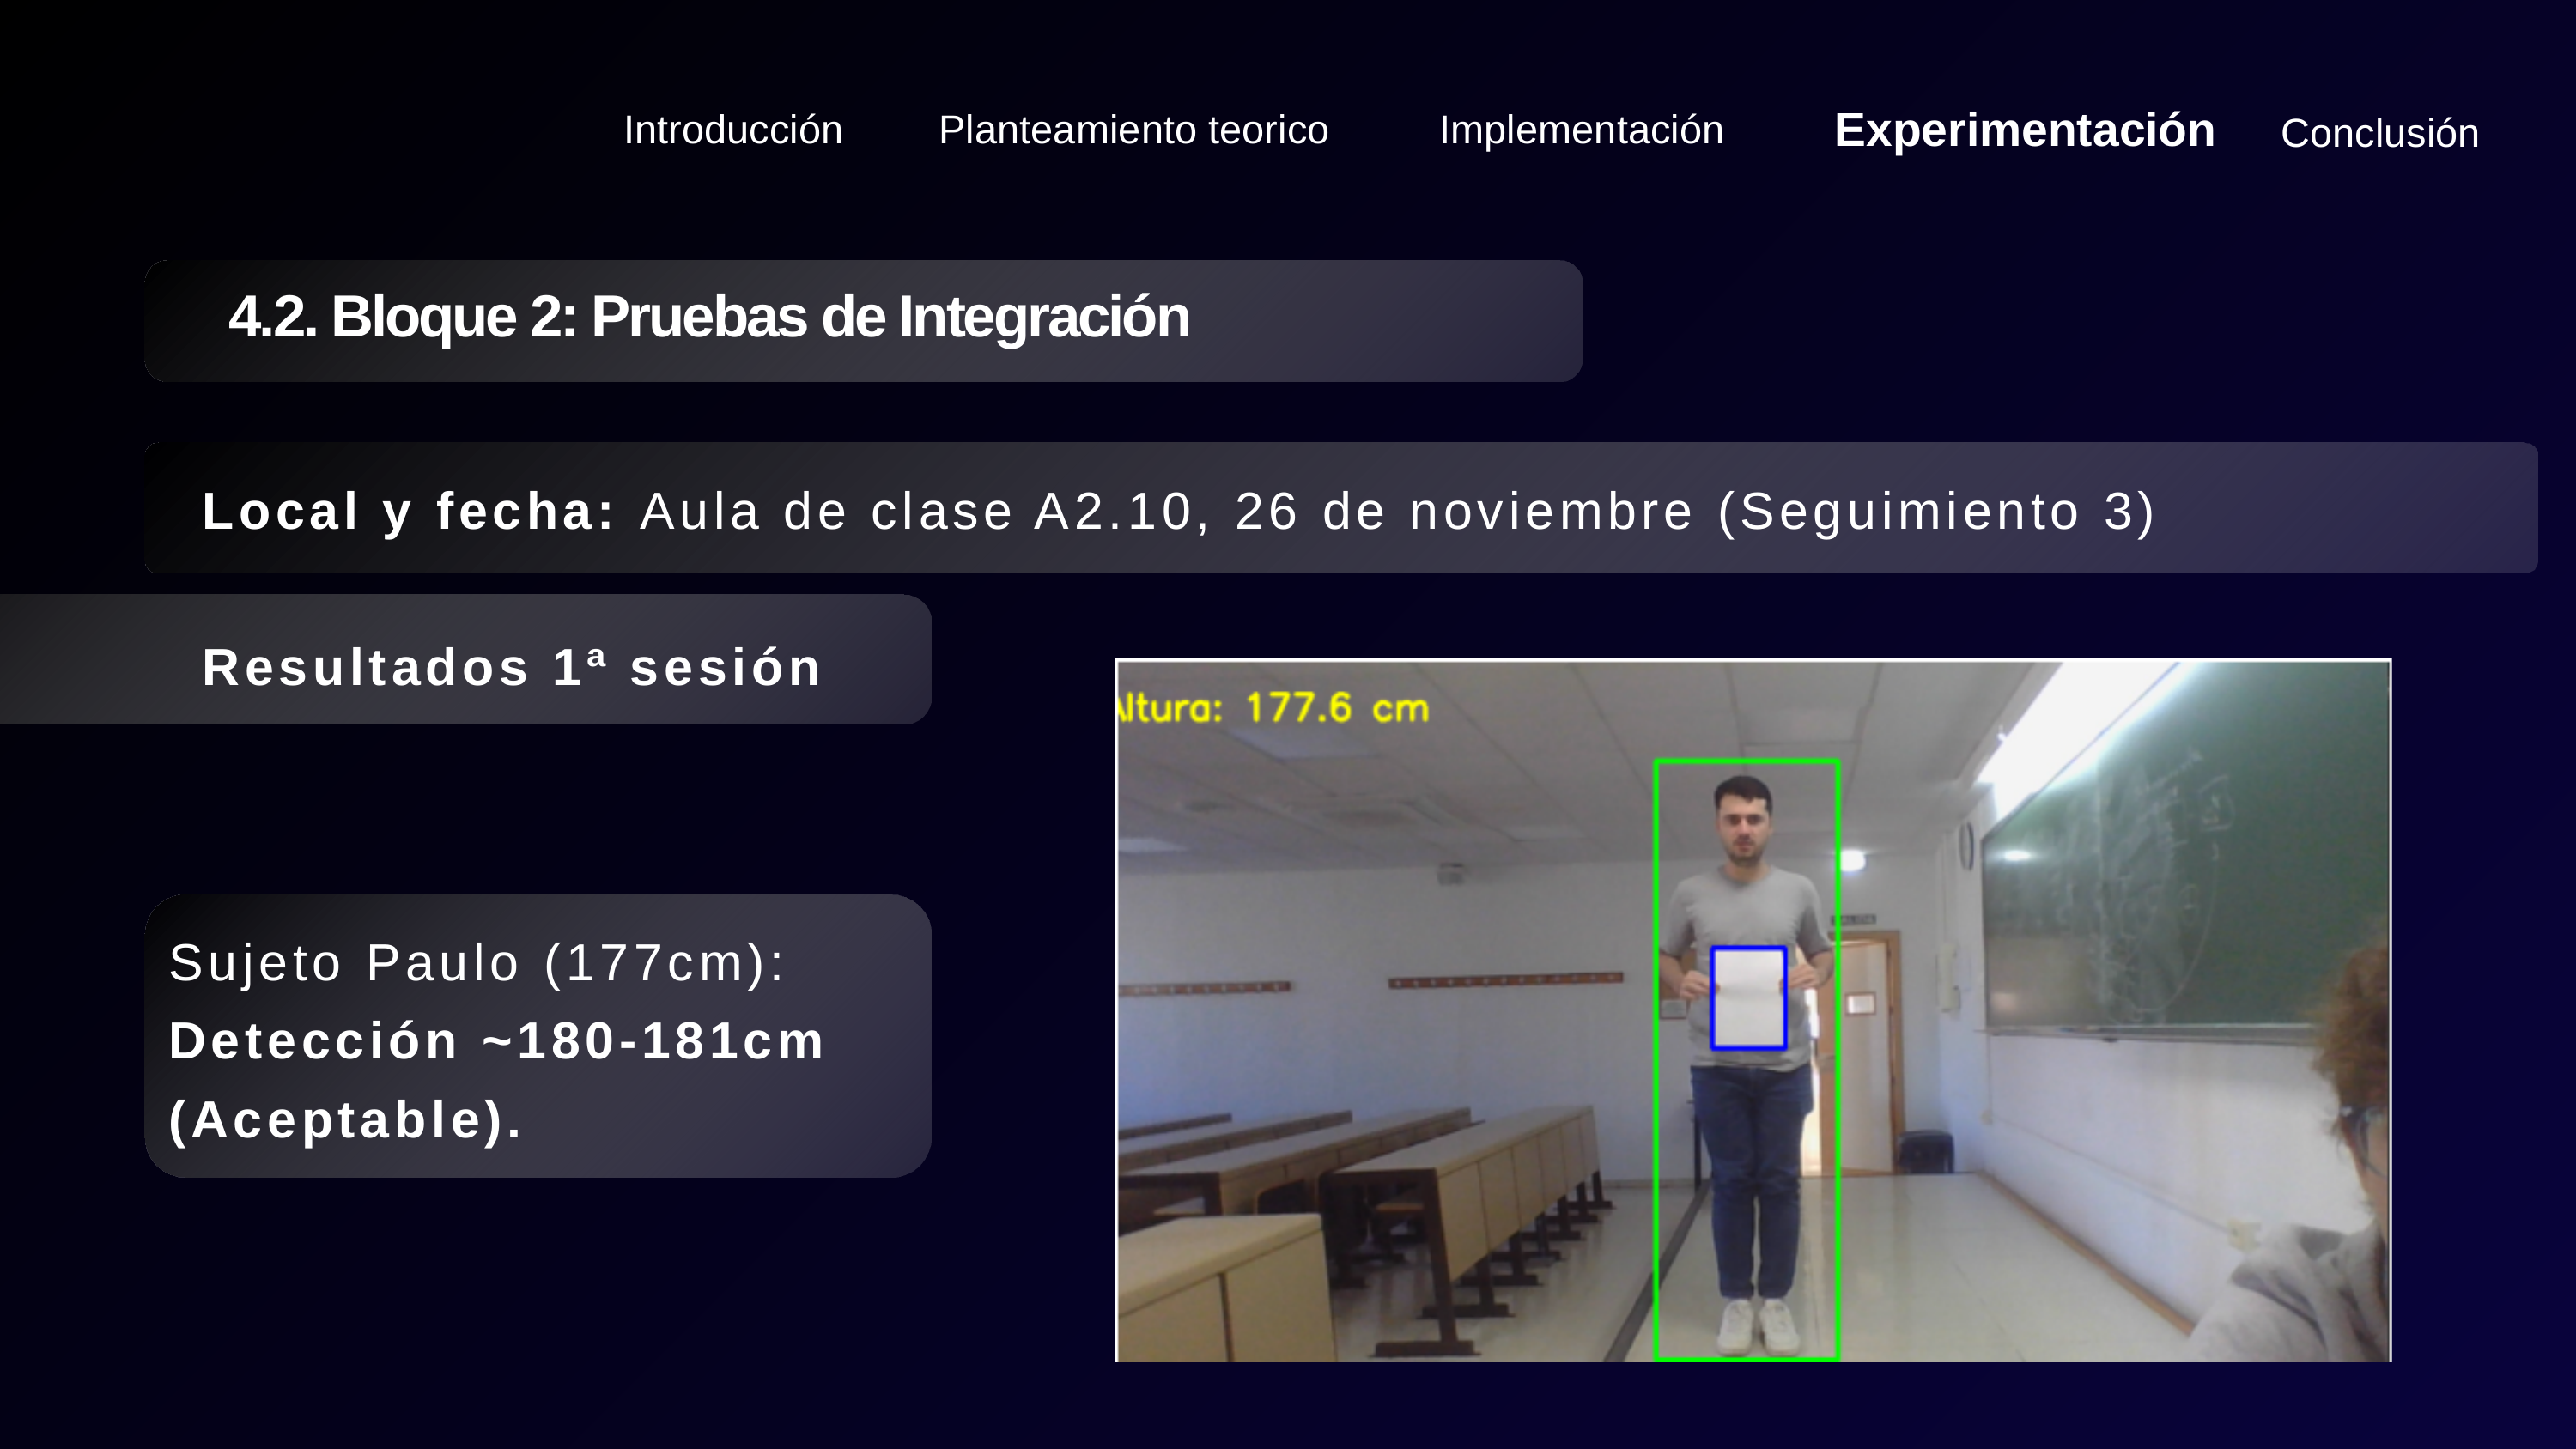

Experimentación
Introducción
Planteamiento teorico
Implementación
Conclusión

4.2. Bloque 2: Pruebas de Integración

Local y fecha: Aula de clase A2.10, 26 de noviembre (Seguimiento 3)

Resultados 1ª sesión

Sujeto Paulo (177cm): Detección ~180-181cm (Aceptable).